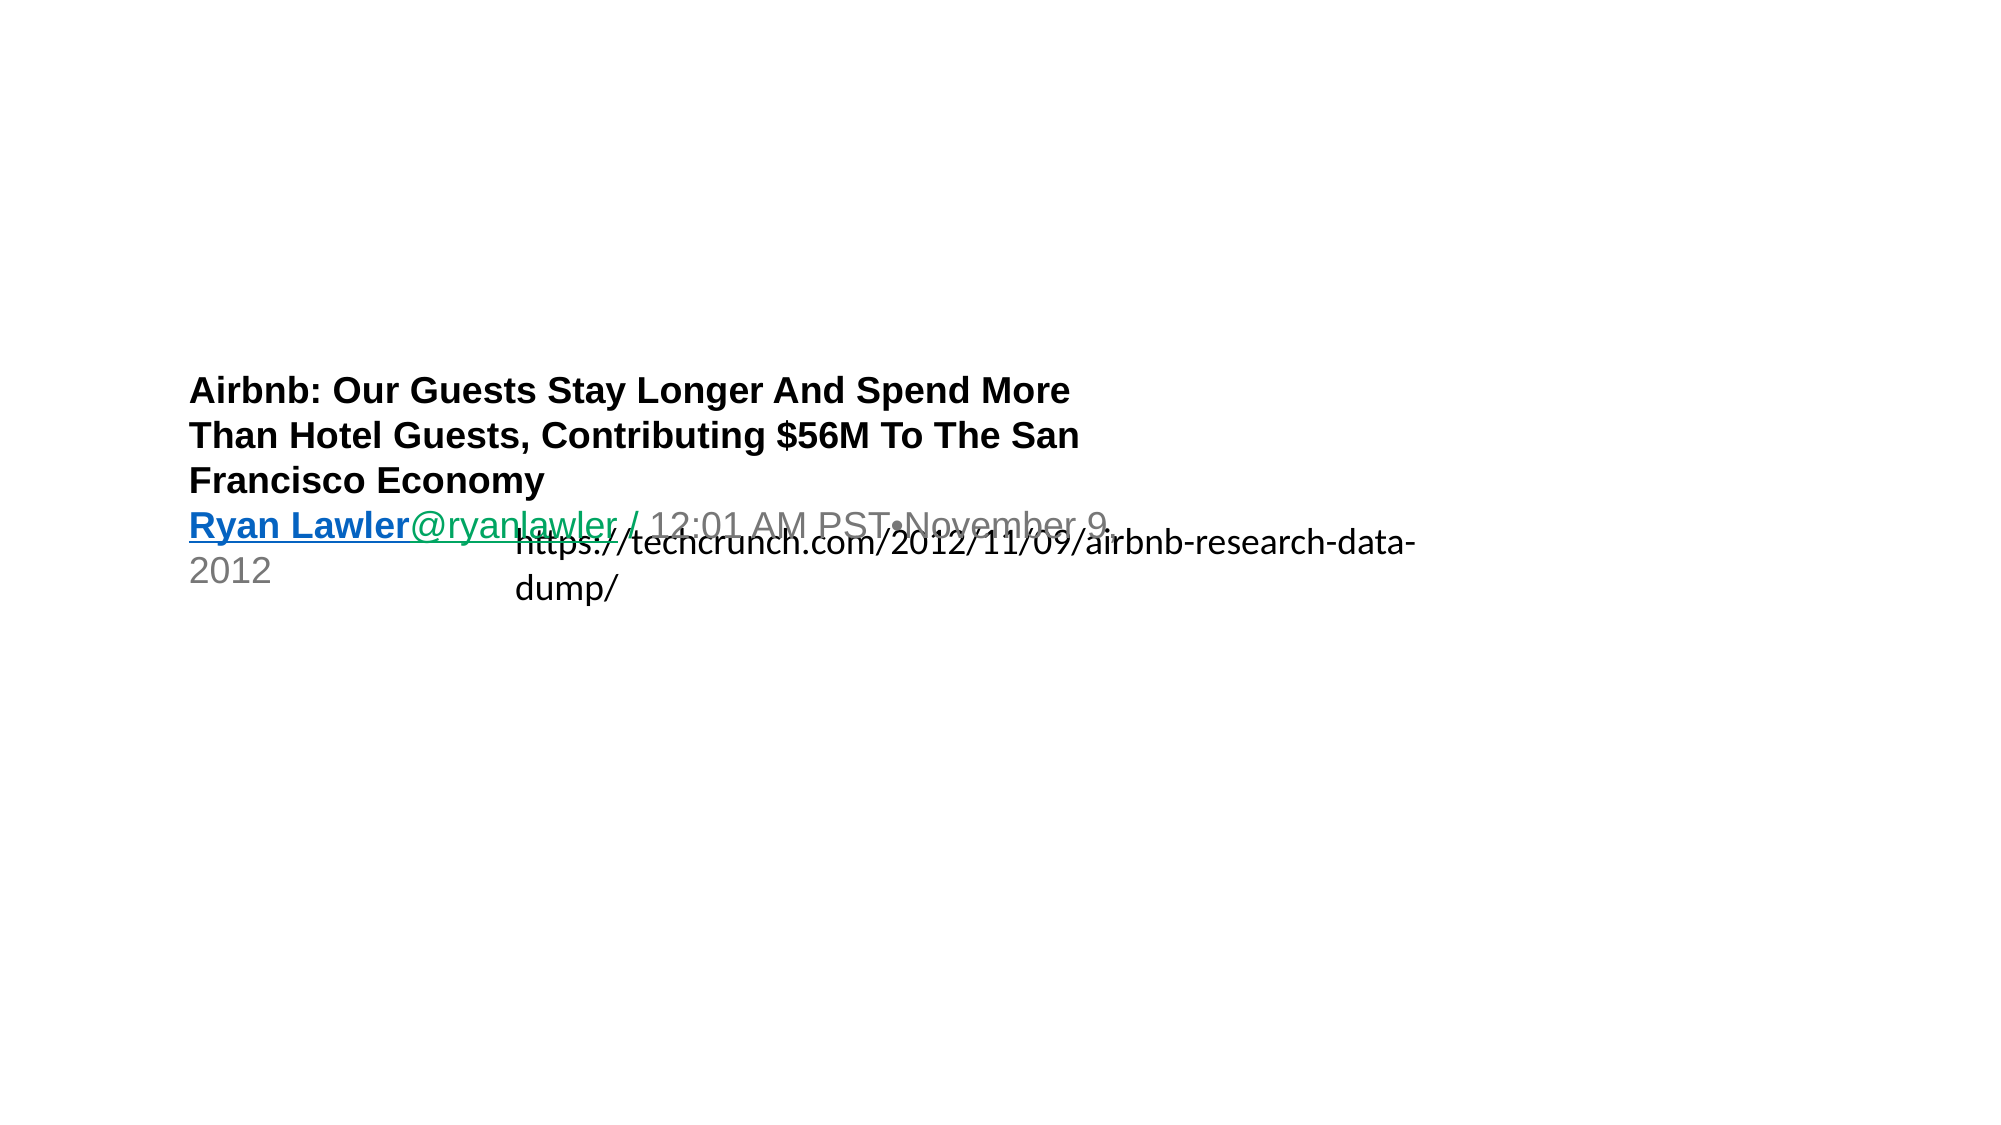

Airbnb: Our Guests Stay Longer And Spend More Than Hotel Guests, Contributing $56M To The San Francisco Economy
Ryan Lawler@ryanlawler / 12:01 AM PST•November 9, 2012
https://techcrunch.com/2012/11/09/airbnb-research-data-dump/